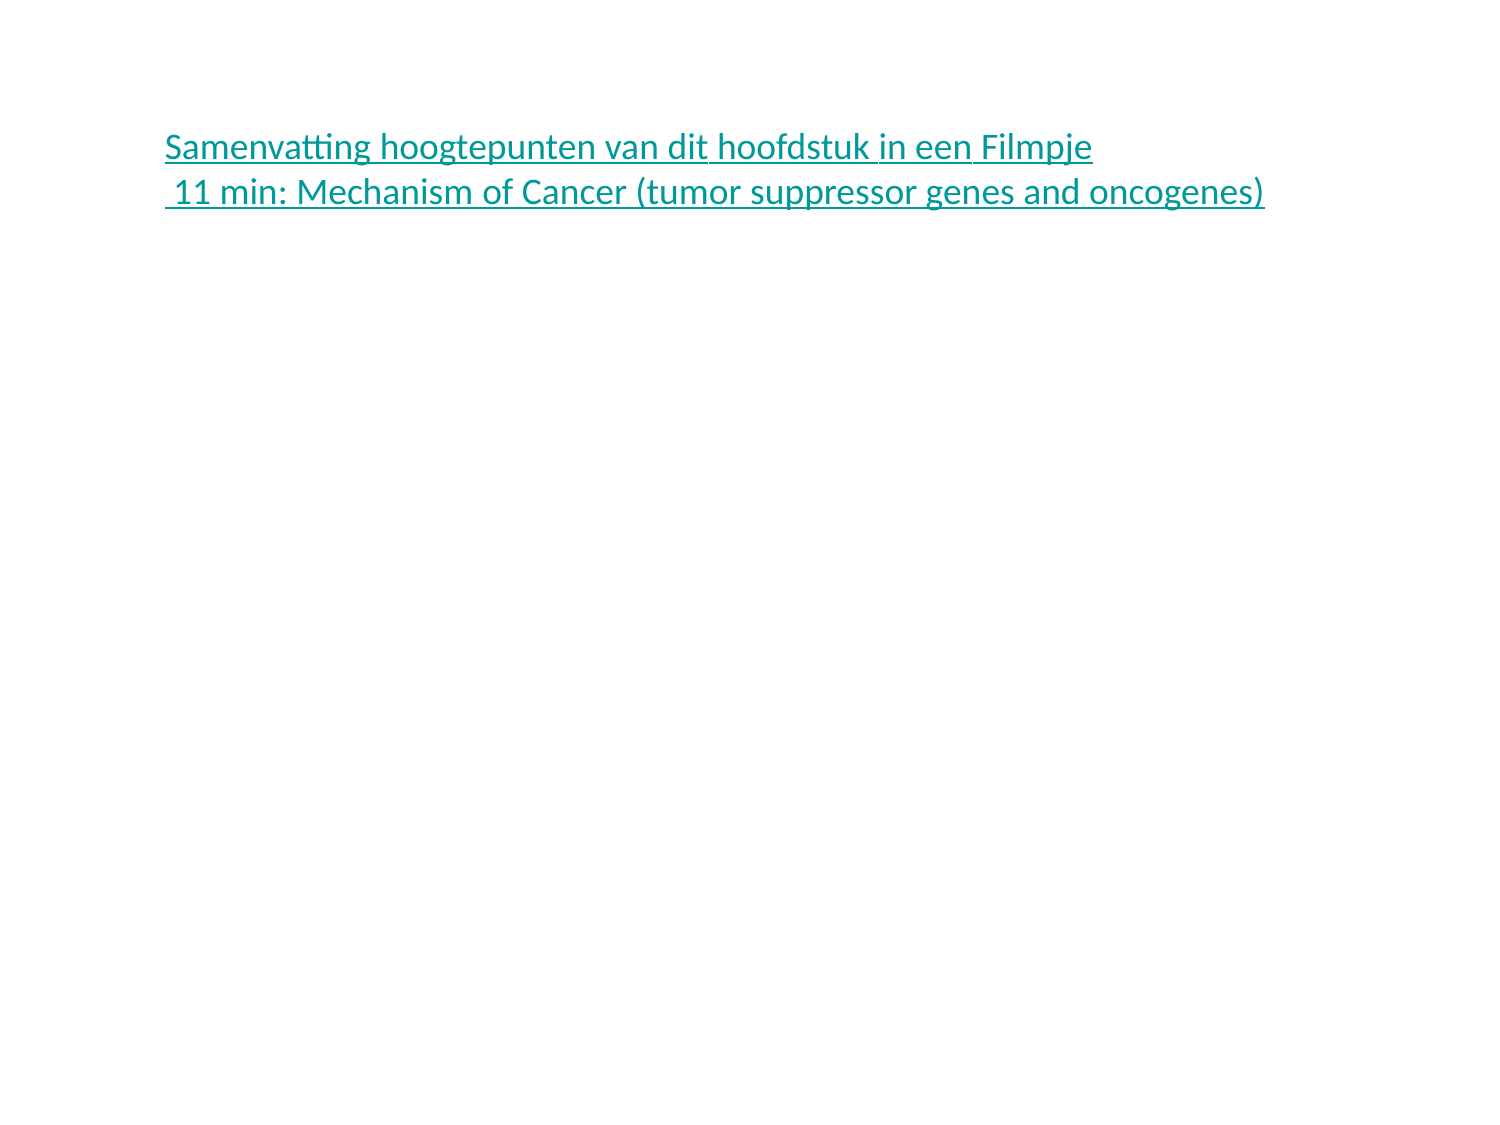

Samenvatting hoogtepunten van dit hoofdstuk in een Filmpje 11 min: Mechanism of Cancer (tumor suppressor genes and oncogenes)